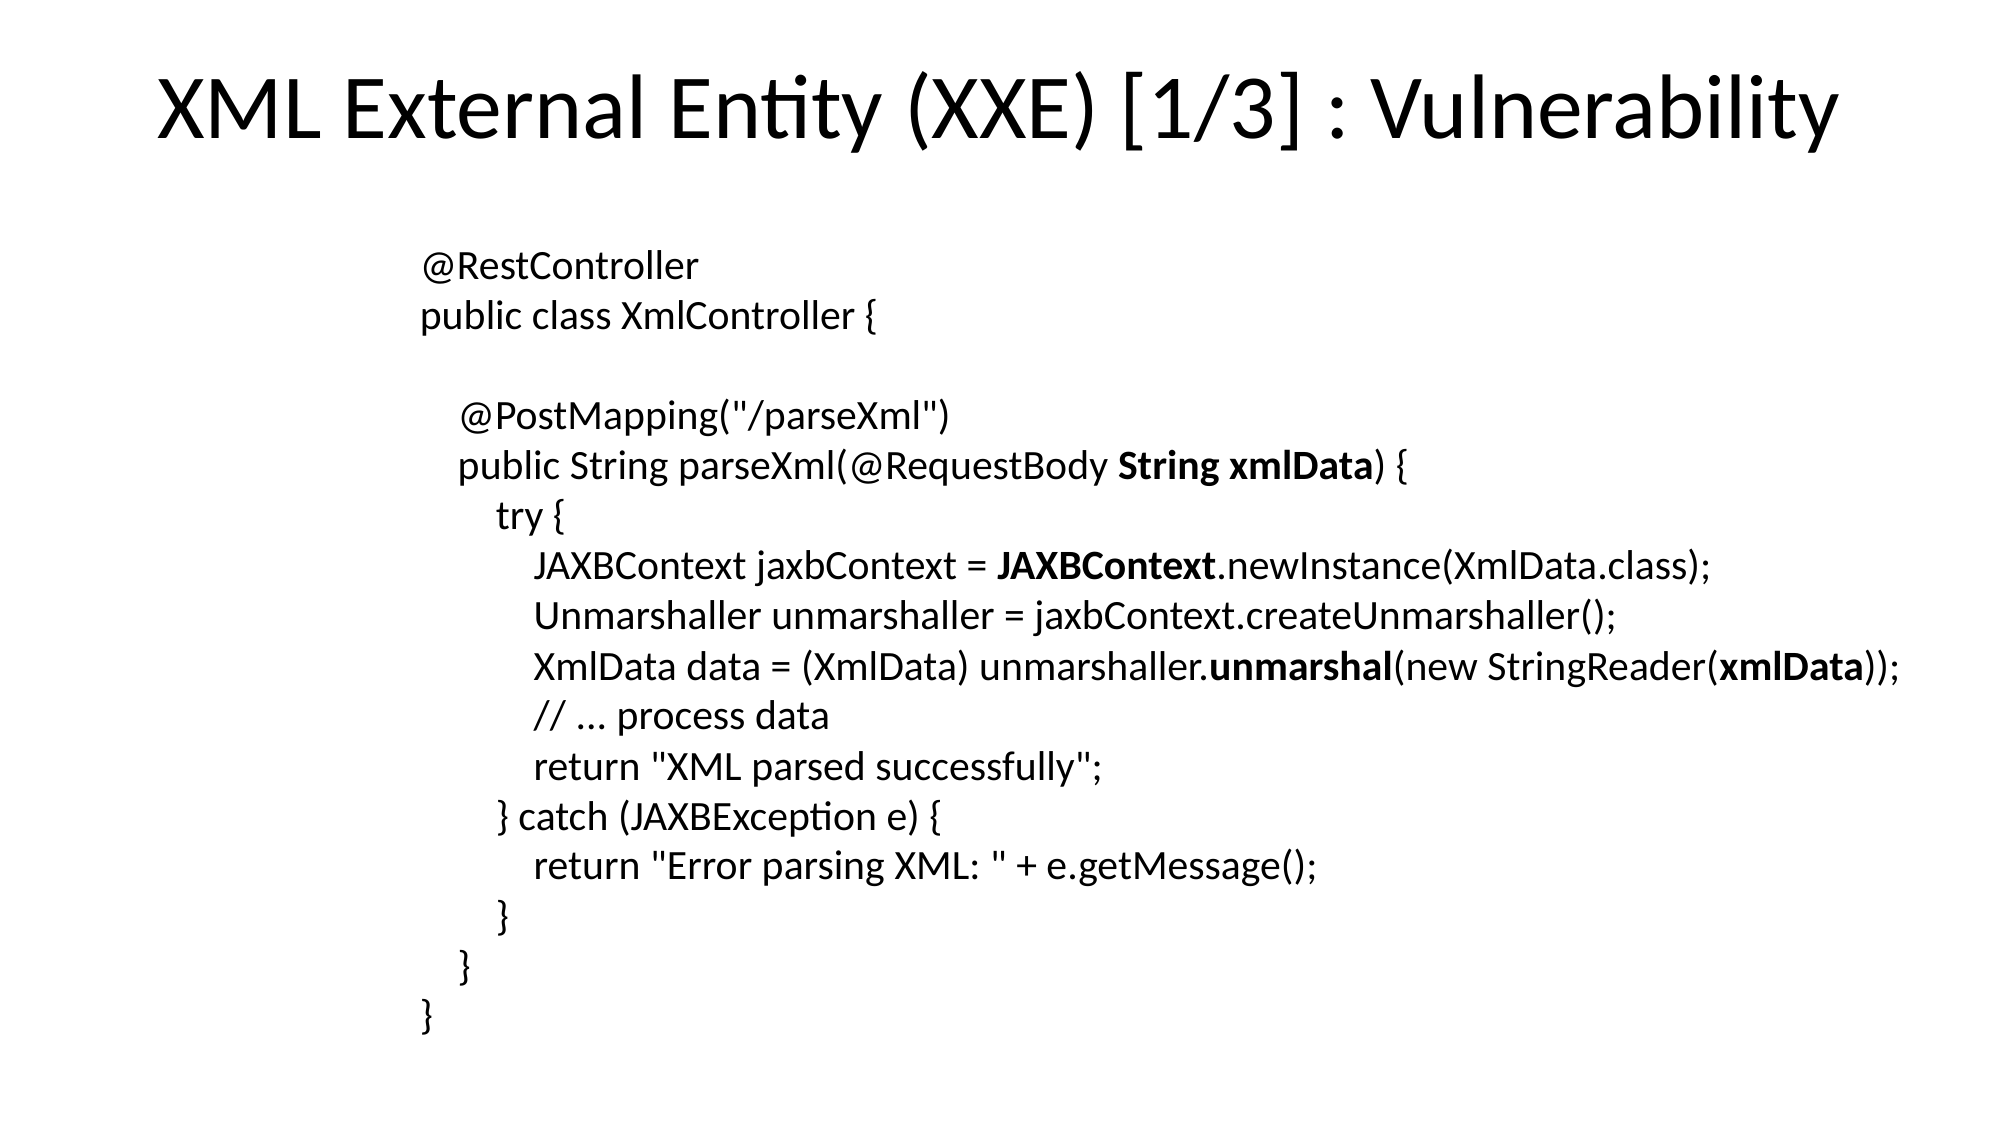

# XML External Entity (XXE) [1/3] : Vulnerability
@RestController
public class XmlController {

    @PostMapping("/parseXml")
    public String parseXml(@RequestBody String xmlData) {
        try {
            JAXBContext jaxbContext = JAXBContext.newInstance(XmlData.class);
            Unmarshaller unmarshaller = jaxbContext.createUnmarshaller();
            XmlData data = (XmlData) unmarshaller.unmarshal(new StringReader(xmlData));
            // ... process data
            return "XML parsed successfully";
        } catch (JAXBException e) {
            return "Error parsing XML: " + e.getMessage();
        }
    }
}